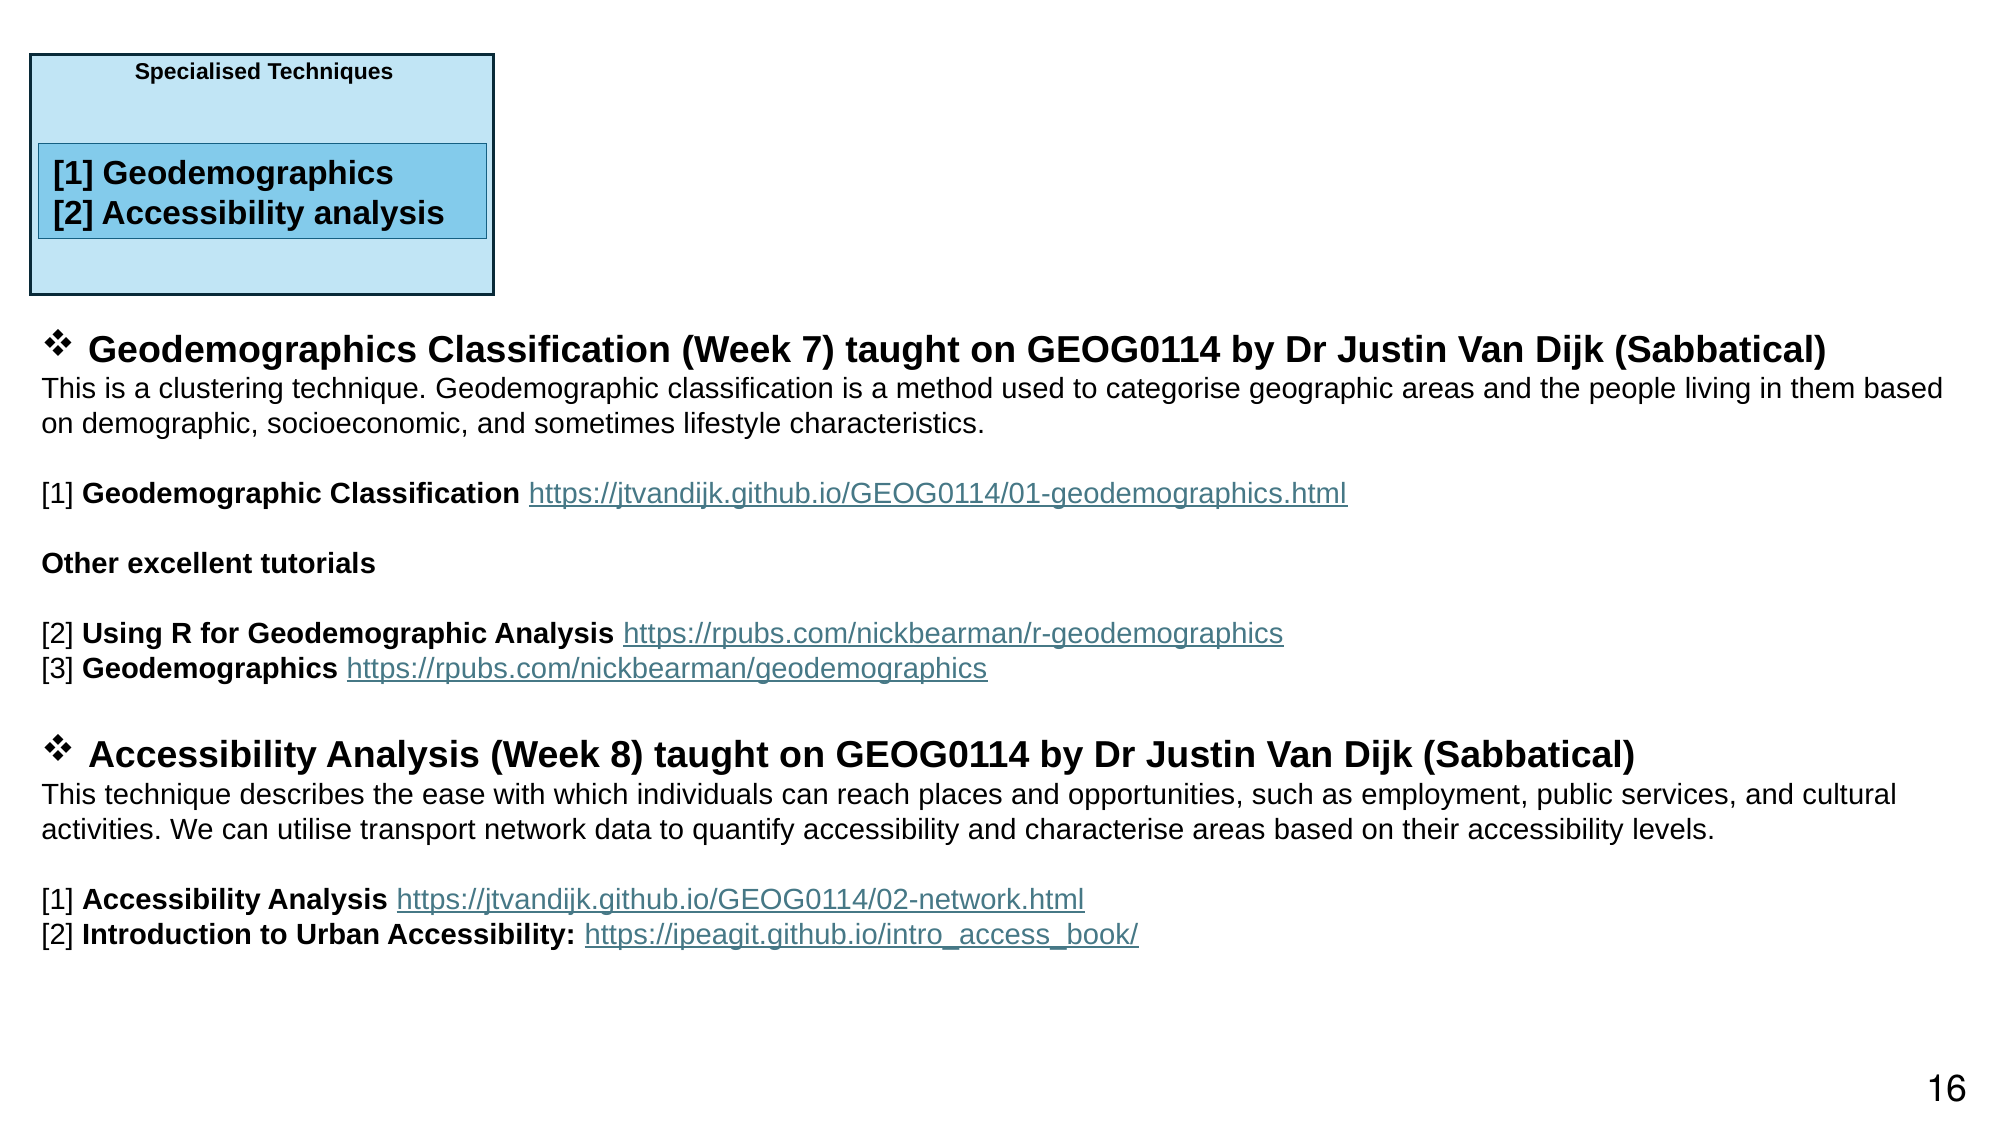

Specialised Techniques

[1] Geodemographics
[2] Accessibility analysis
Geodemographics Classification (Week 7) taught on GEOG0114 by Dr Justin Van Dijk (Sabbatical)
This is a clustering technique. Geodemographic classification is a method used to categorise geographic areas and the people living in them based on demographic, socioeconomic, and sometimes lifestyle characteristics.

[1] Geodemographic Classification https://jtvandijk.github.io/GEOG0114/01-geodemographics.html

Other excellent tutorials

[2] Using R for Geodemographic Analysis https://rpubs.com/nickbearman/r-geodemographics
[3] Geodemographics https://rpubs.com/nickbearman/geodemographics
Accessibility Analysis (Week 8) taught on GEOG0114 by Dr Justin Van Dijk (Sabbatical)
This technique describes the ease with which individuals can reach places and opportunities, such as employment, public services, and cultural activities. We can utilise transport network data to quantify accessibility and characterise areas based on their accessibility levels.

[1] Accessibility Analysis https://jtvandijk.github.io/GEOG0114/02-network.html
[2] Introduction to Urban Accessibility: https://ipeagit.github.io/intro_access_book/
16